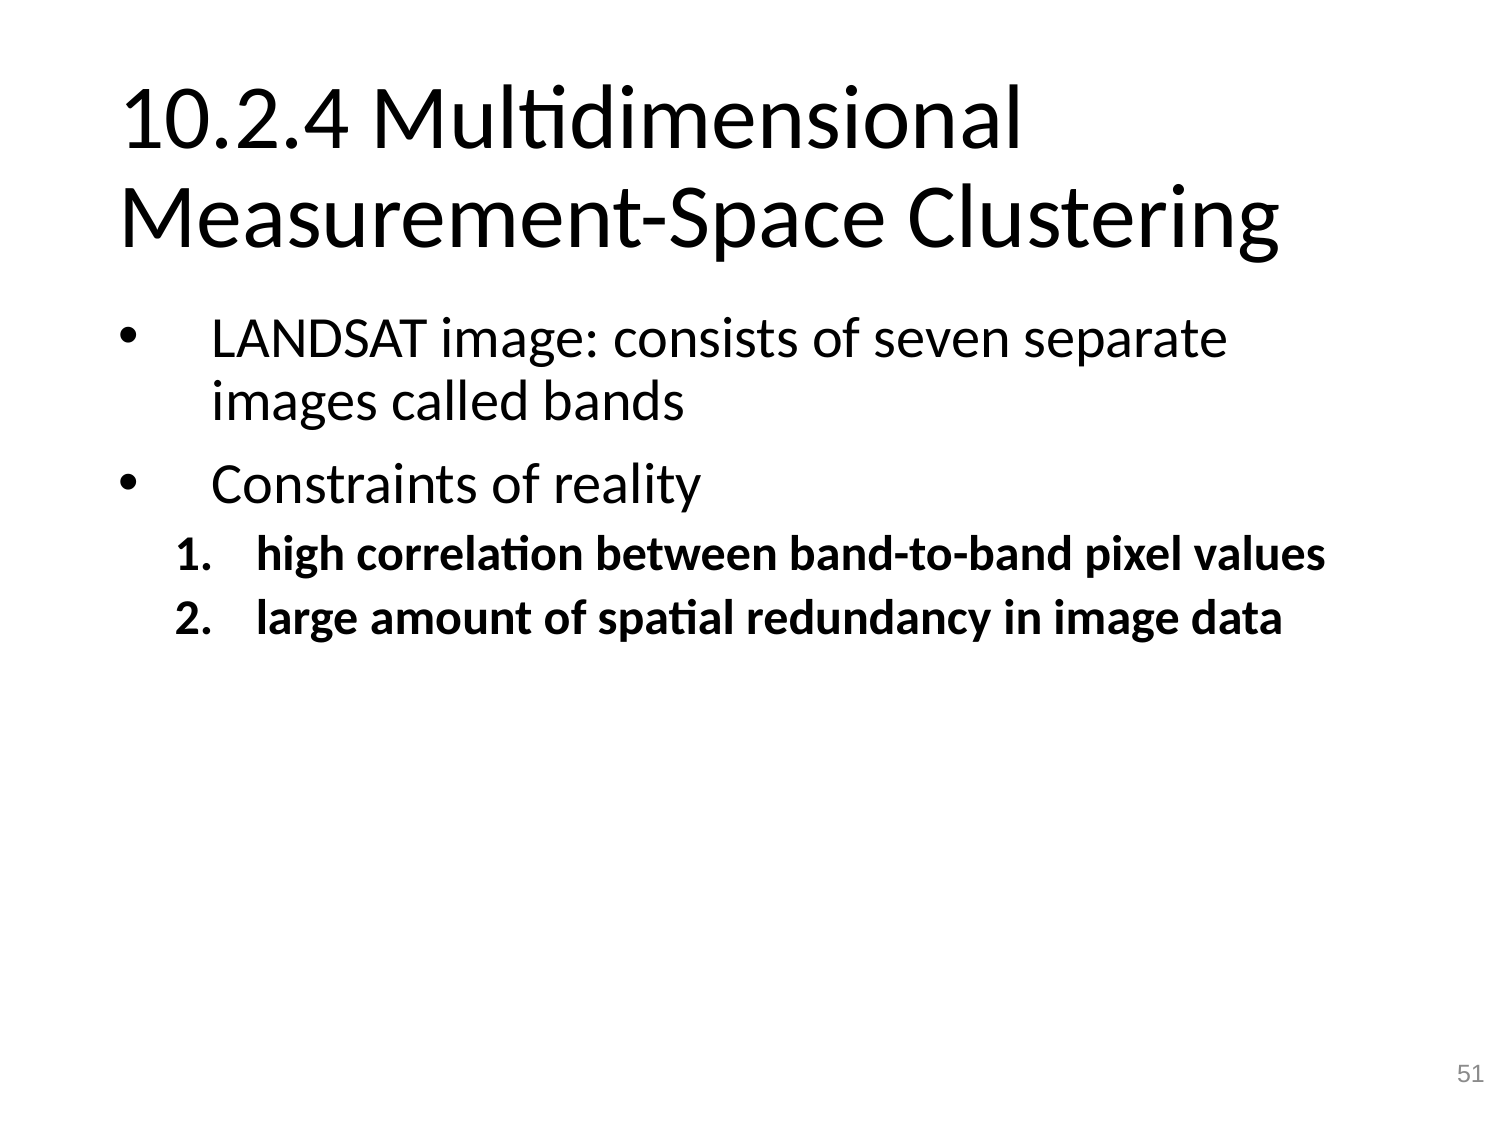

# 10.2.4 Multidimensional Measurement-Space Clustering
LANDSAT image: consists of seven separate images called bands
Constraints of reality
high correlation between band-to-band pixel values
large amount of spatial redundancy in image data

51